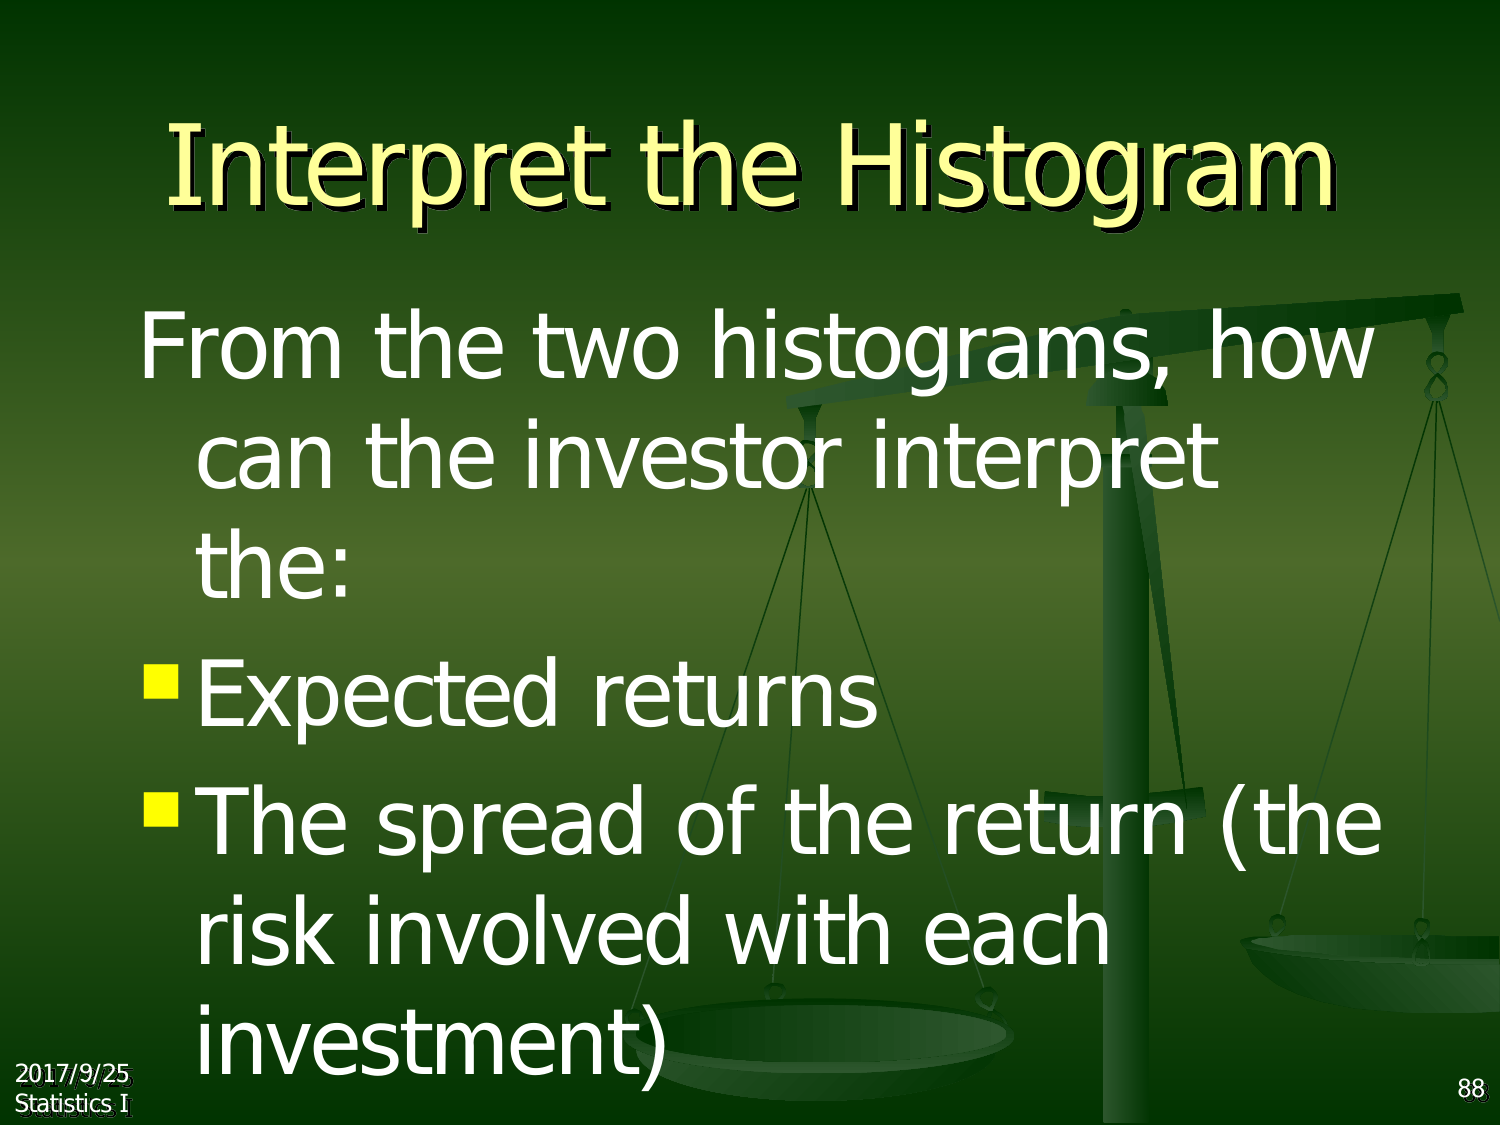

# Interpret the Histogram
From the two histograms, how can the investor interpret the:
Expected returns
The spread of the return (the risk involved with each investment)
2017/9/25
Statistics I
88